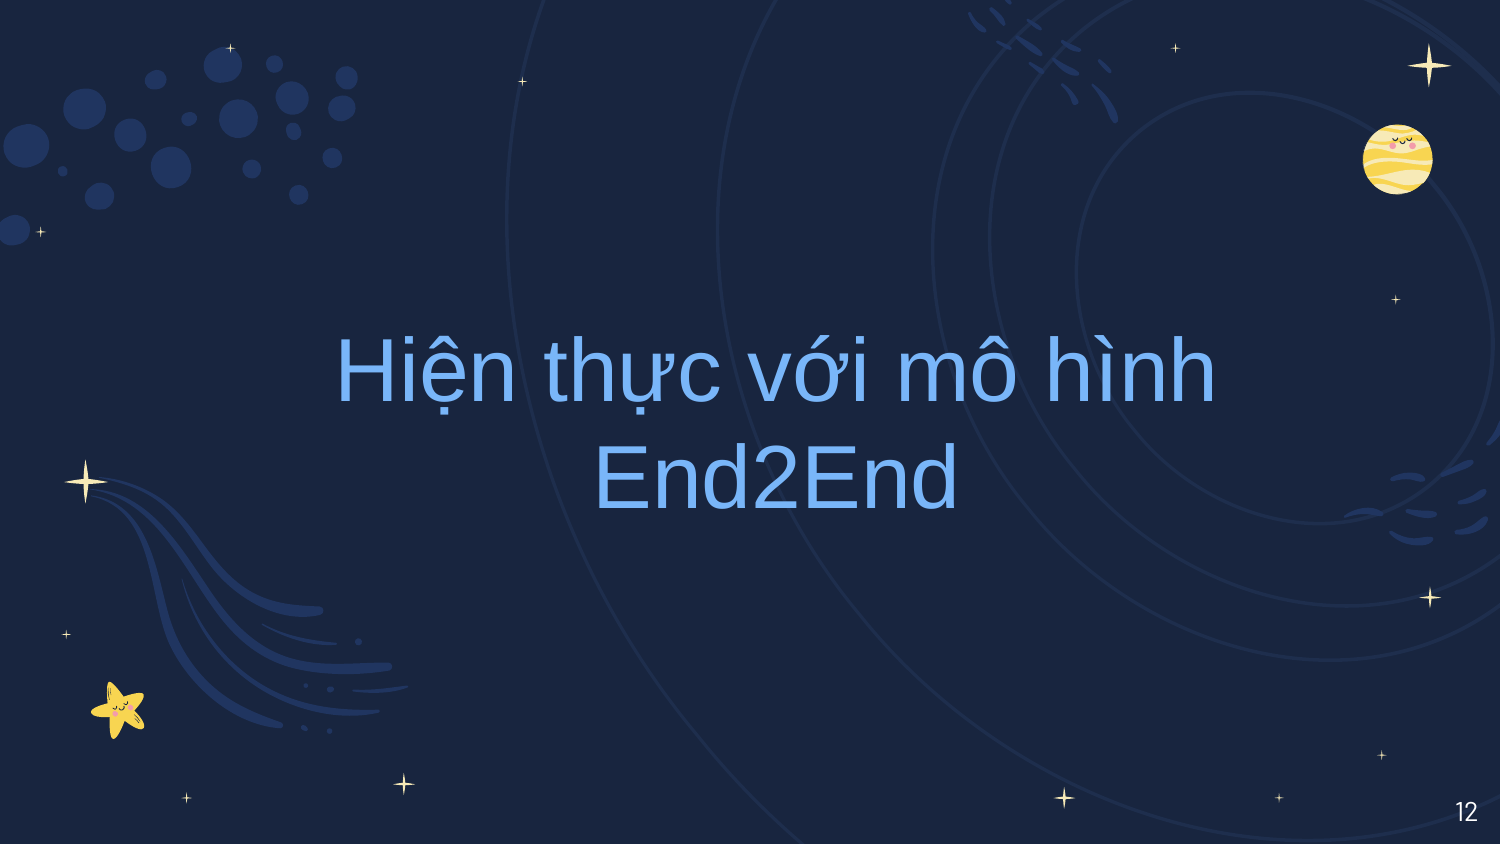

# Hiện thực với mô hình End2End

12